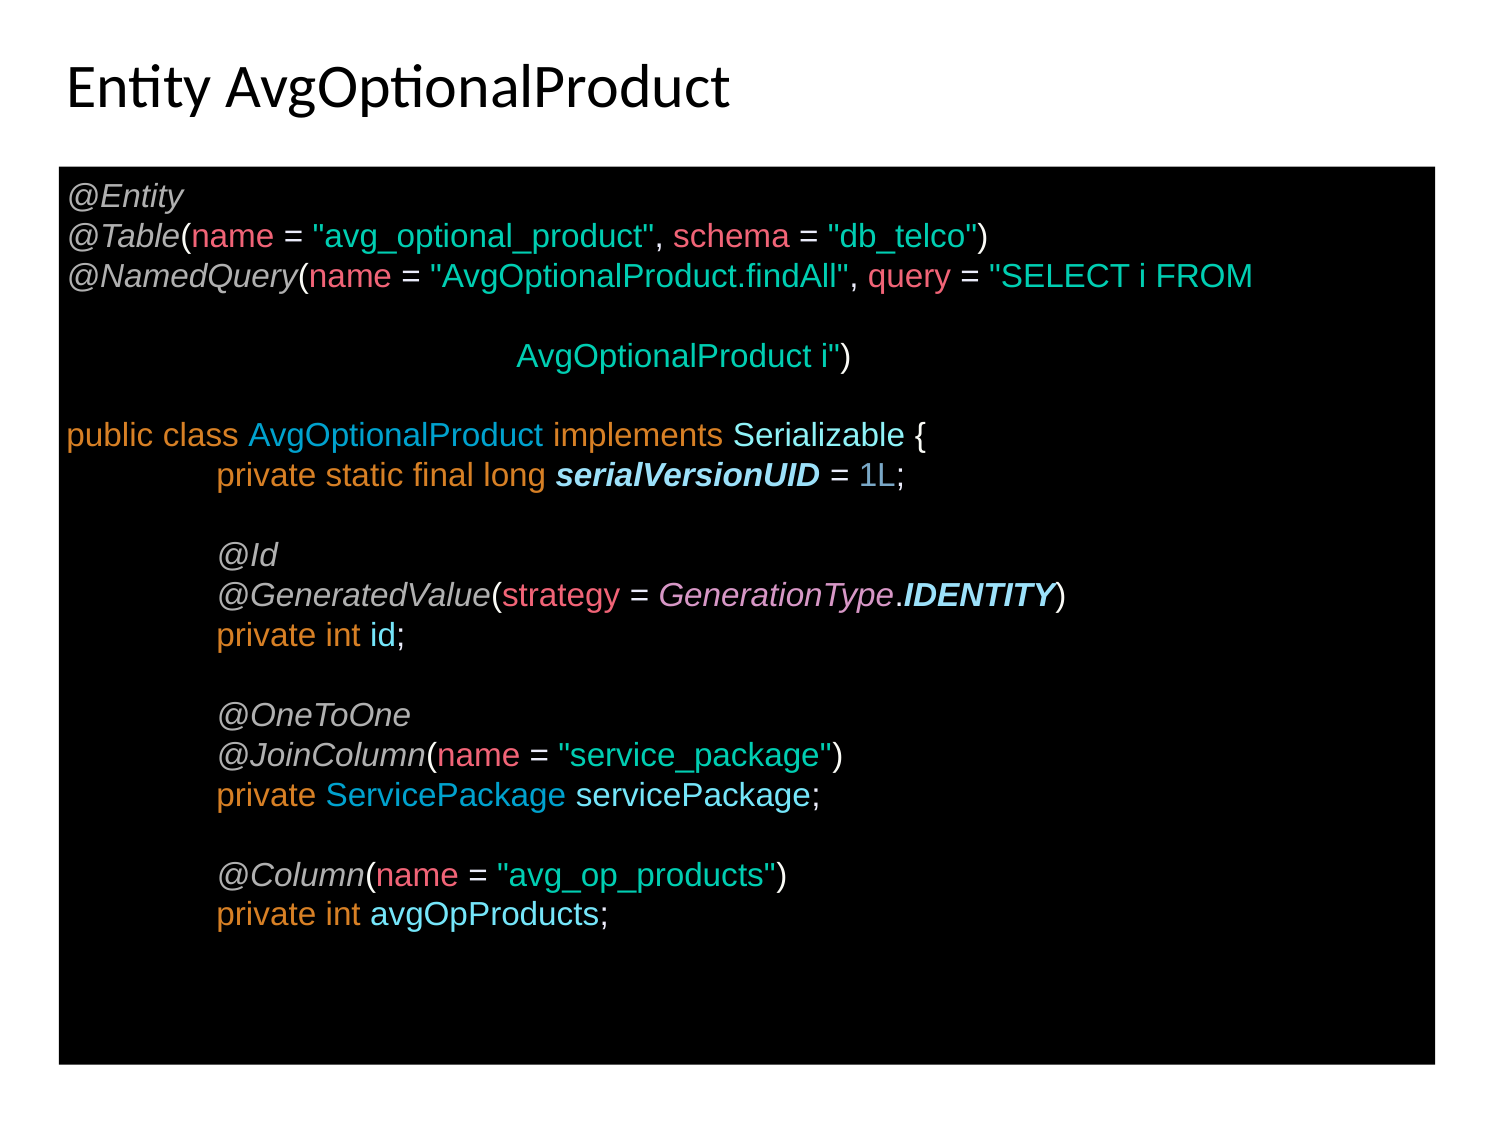

# Entity AvgOptionalProduct
@Entity
@Table(name = "avg_optional_product", schema = "db_telco")
@NamedQuery(name = "AvgOptionalProduct.findAll", query = "SELECT i FROM
												AvgOptionalProduct i")

public class AvgOptionalProduct implements Serializable {
	private static final long serialVersionUID = 1L;

	@Id
	@GeneratedValue(strategy = GenerationType.IDENTITY)
	private int id;

	@OneToOne
	@JoinColumn(name = "service_package")
	private ServicePackage servicePackage;

	@Column(name = "avg_op_products")
	private int avgOpProducts;